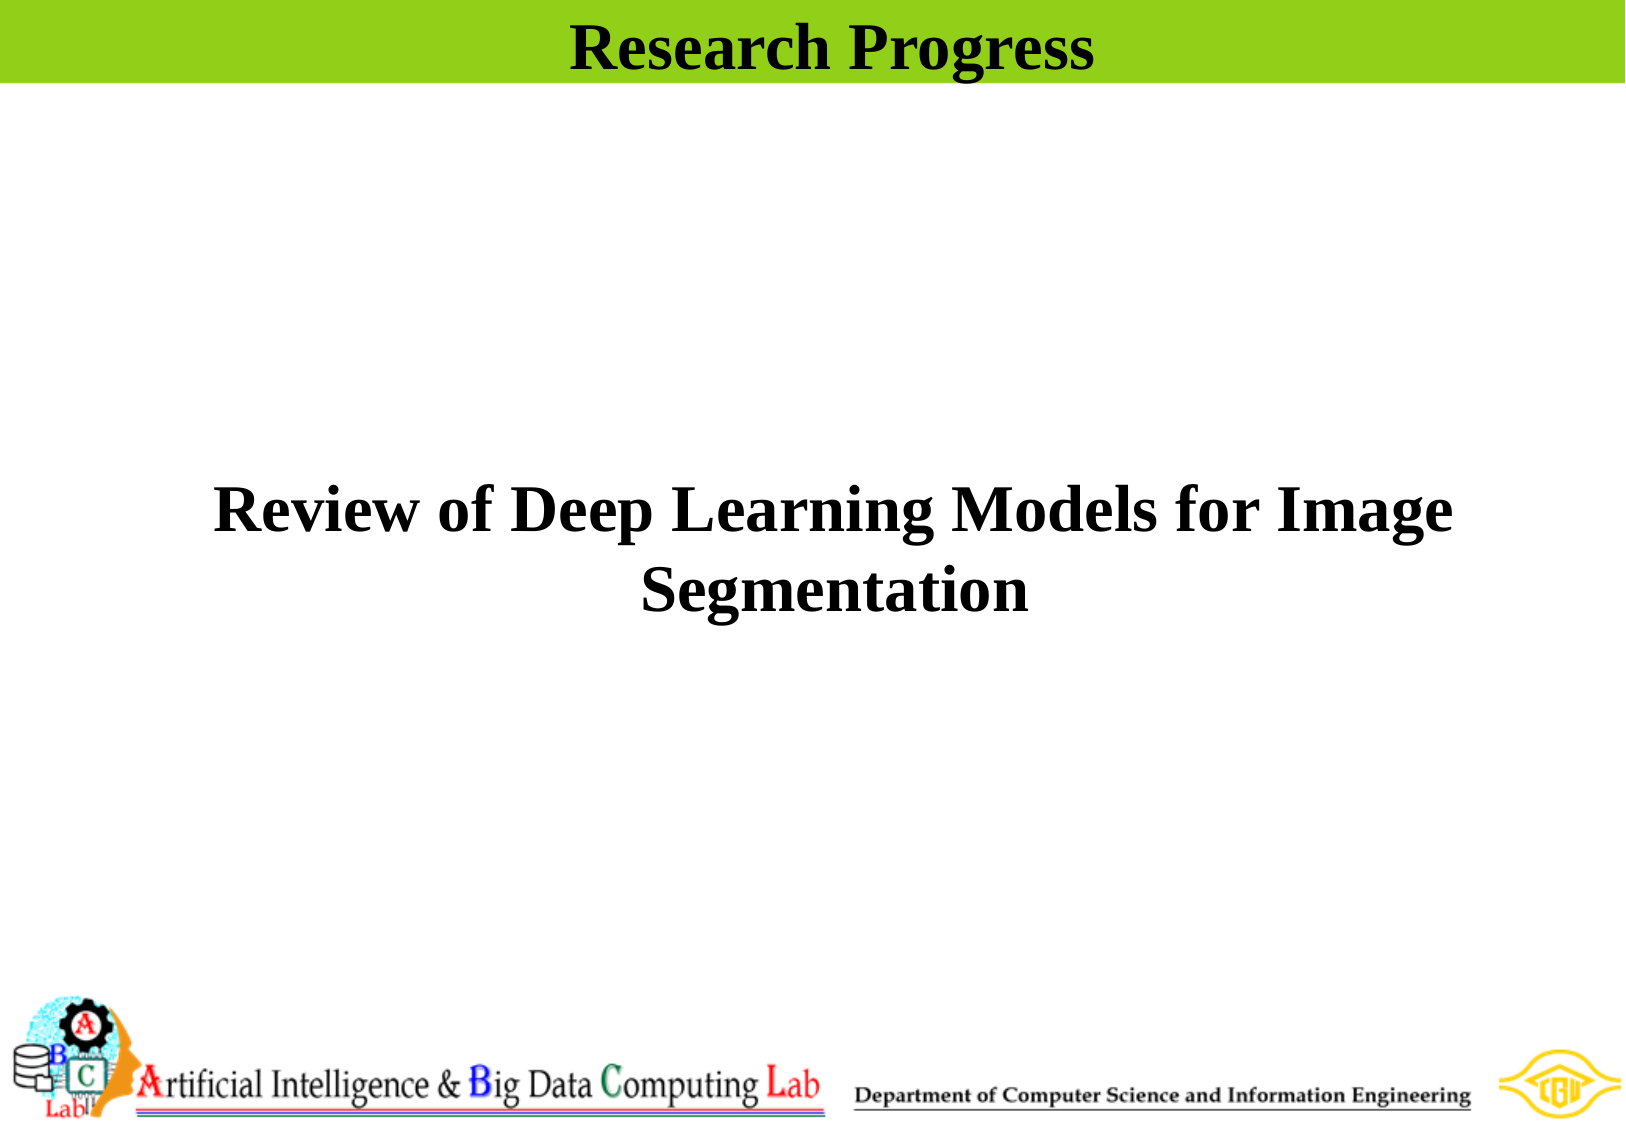

Research Progress

# Review of Deep Learning Models for Image Segmentation